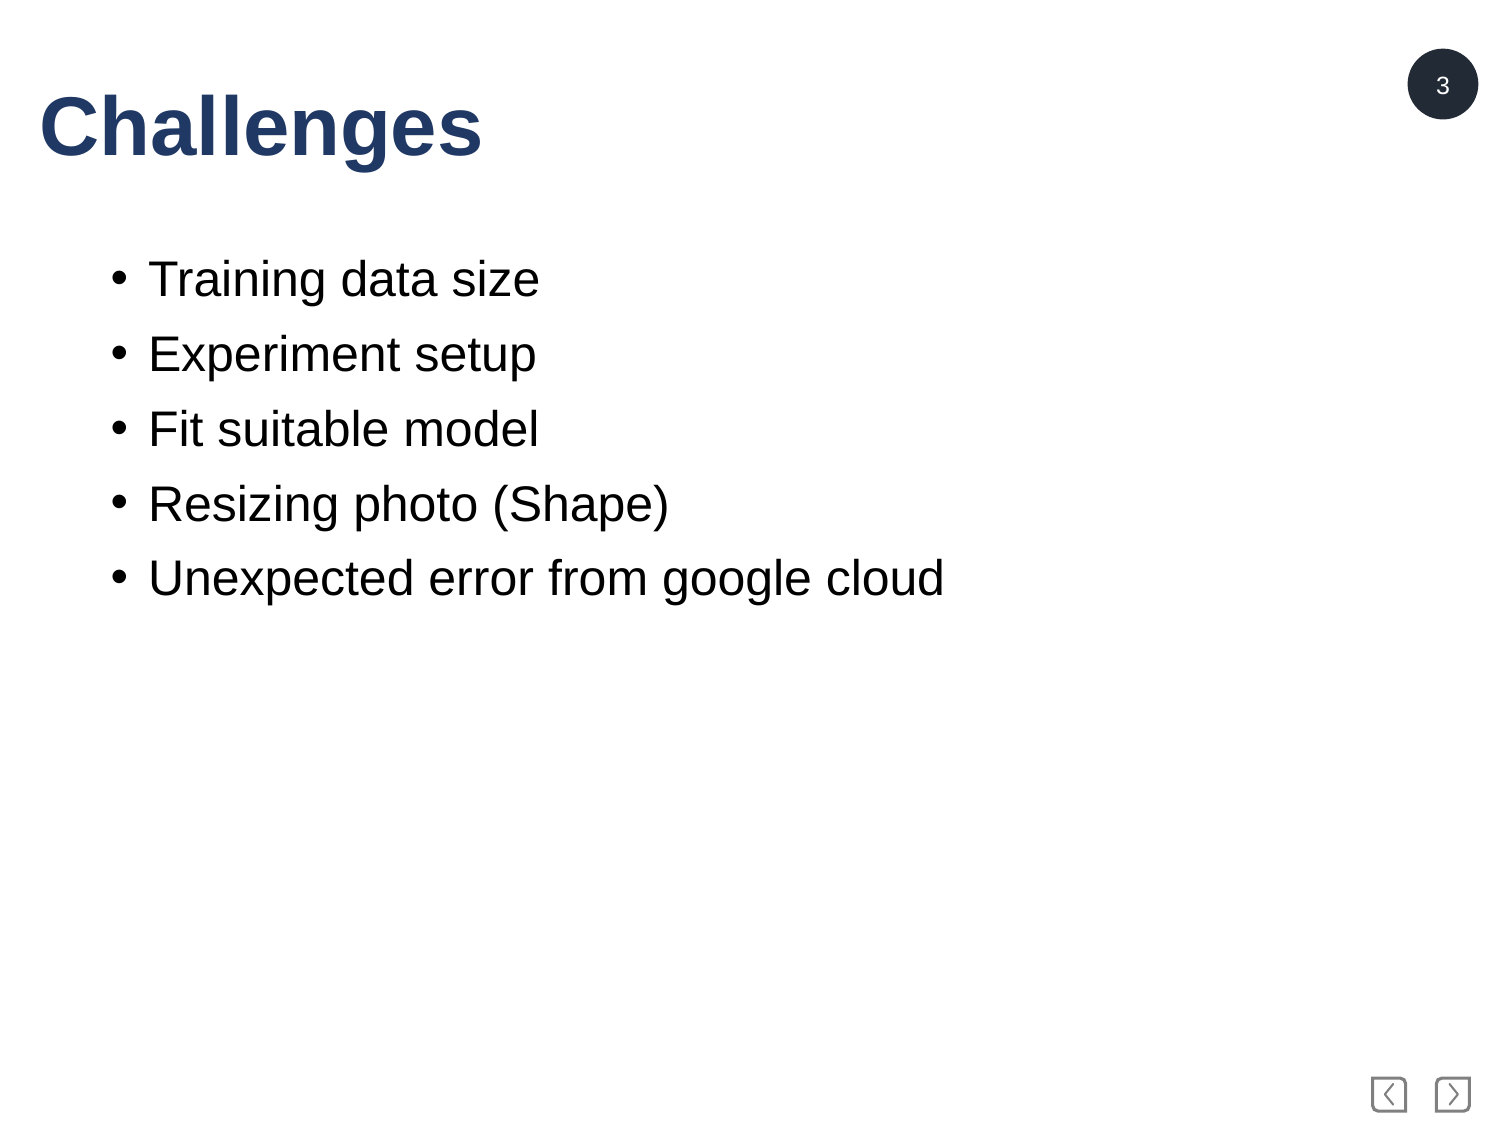

# Challenges
3
Training data size
Experiment setup
Fit suitable model
Resizing photo (Shape)
Unexpected error from google cloud